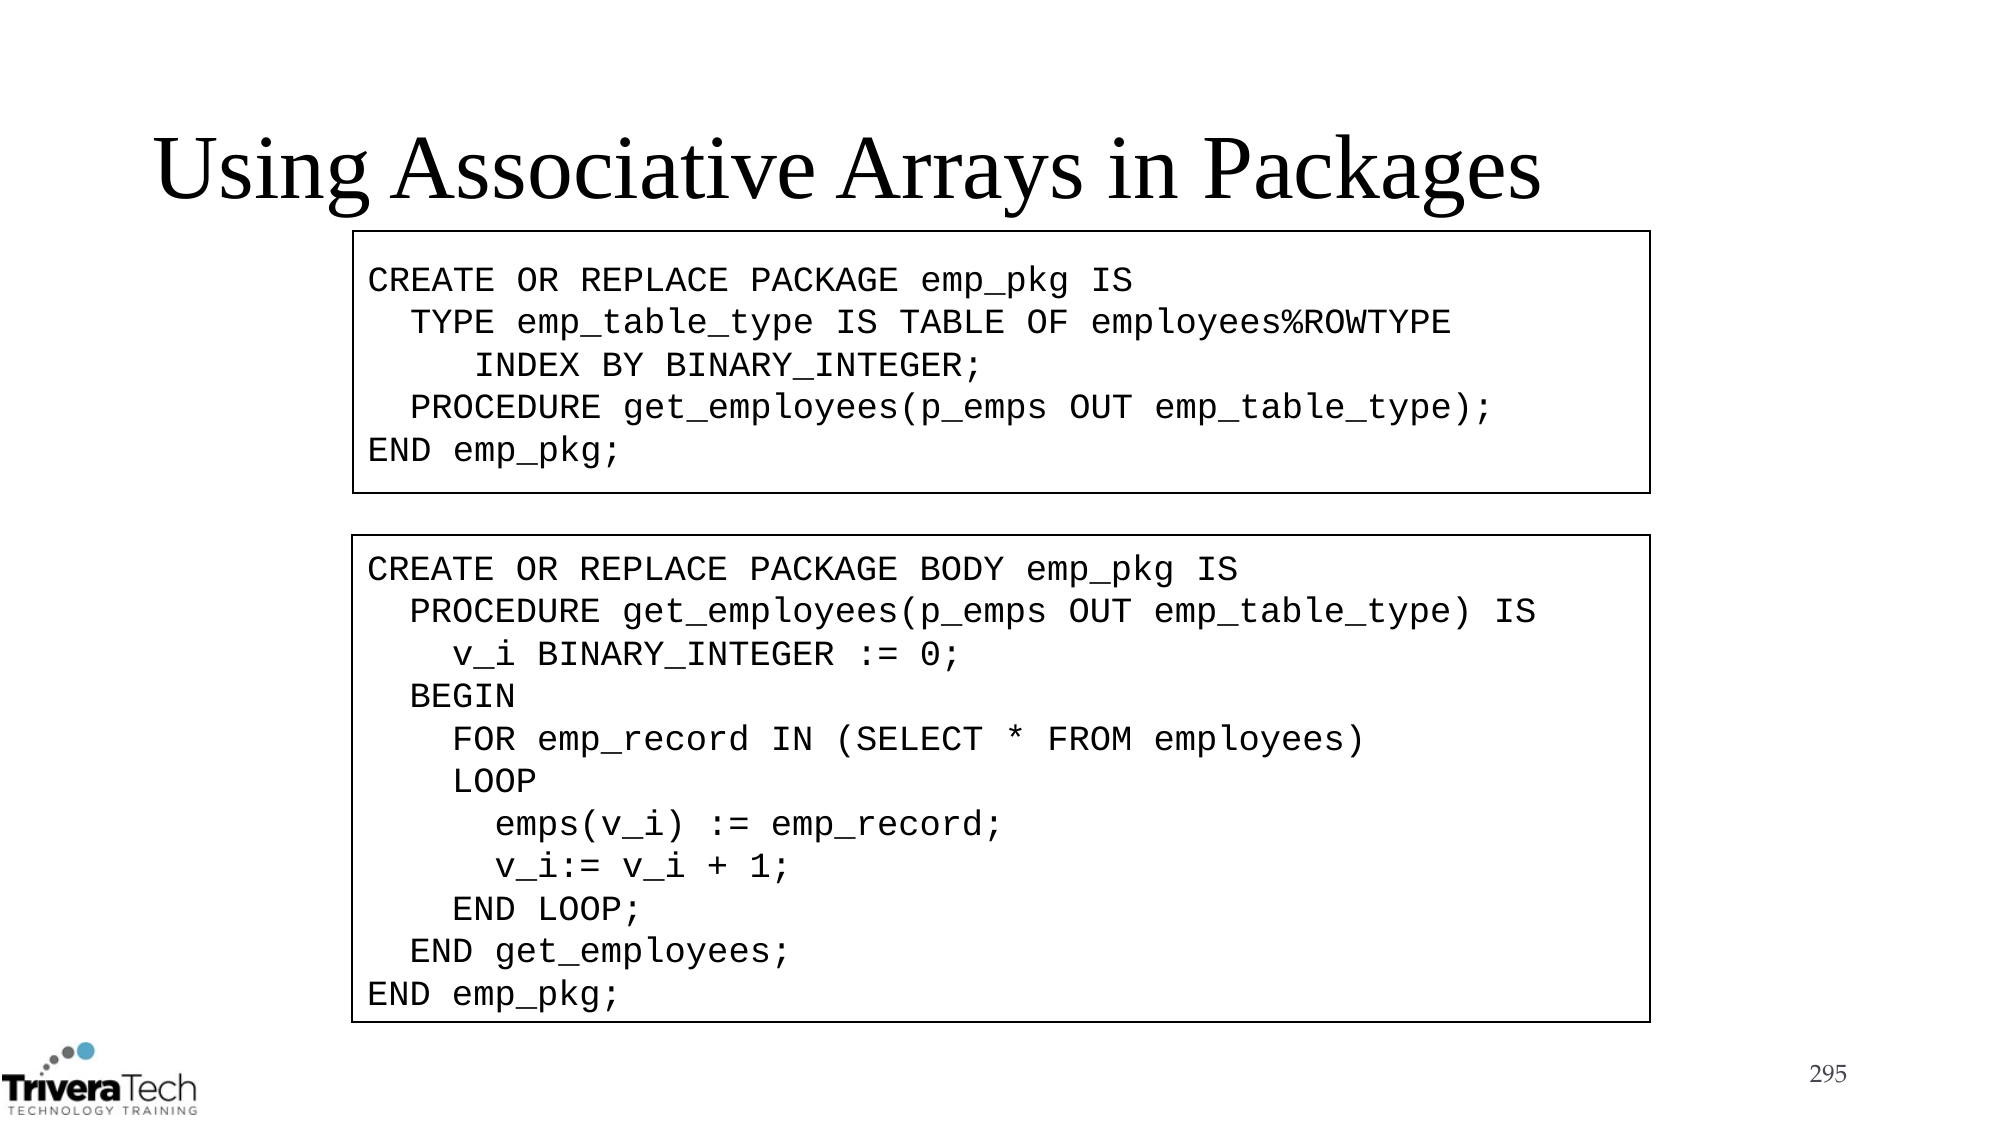

# Using Associative Arrays in Packages
CREATE OR REPLACE PACKAGE emp_pkg IS
  TYPE emp_table_type IS TABLE OF employees%ROWTYPE
     INDEX BY BINARY_INTEGER;
  PROCEDURE get_employees(p_emps OUT emp_table_type);
END emp_pkg;
CREATE OR REPLACE PACKAGE BODY emp_pkg IS
  PROCEDURE get_employees(p_emps OUT emp_table_type) IS
    v_i BINARY_INTEGER := 0;
  BEGIN
    FOR emp_record IN (SELECT * FROM employees)
    LOOP
      emps(v_i) := emp_record;
      v_i:= v_i + 1;
    END LOOP;
  END get_employees;
END emp_pkg;
295